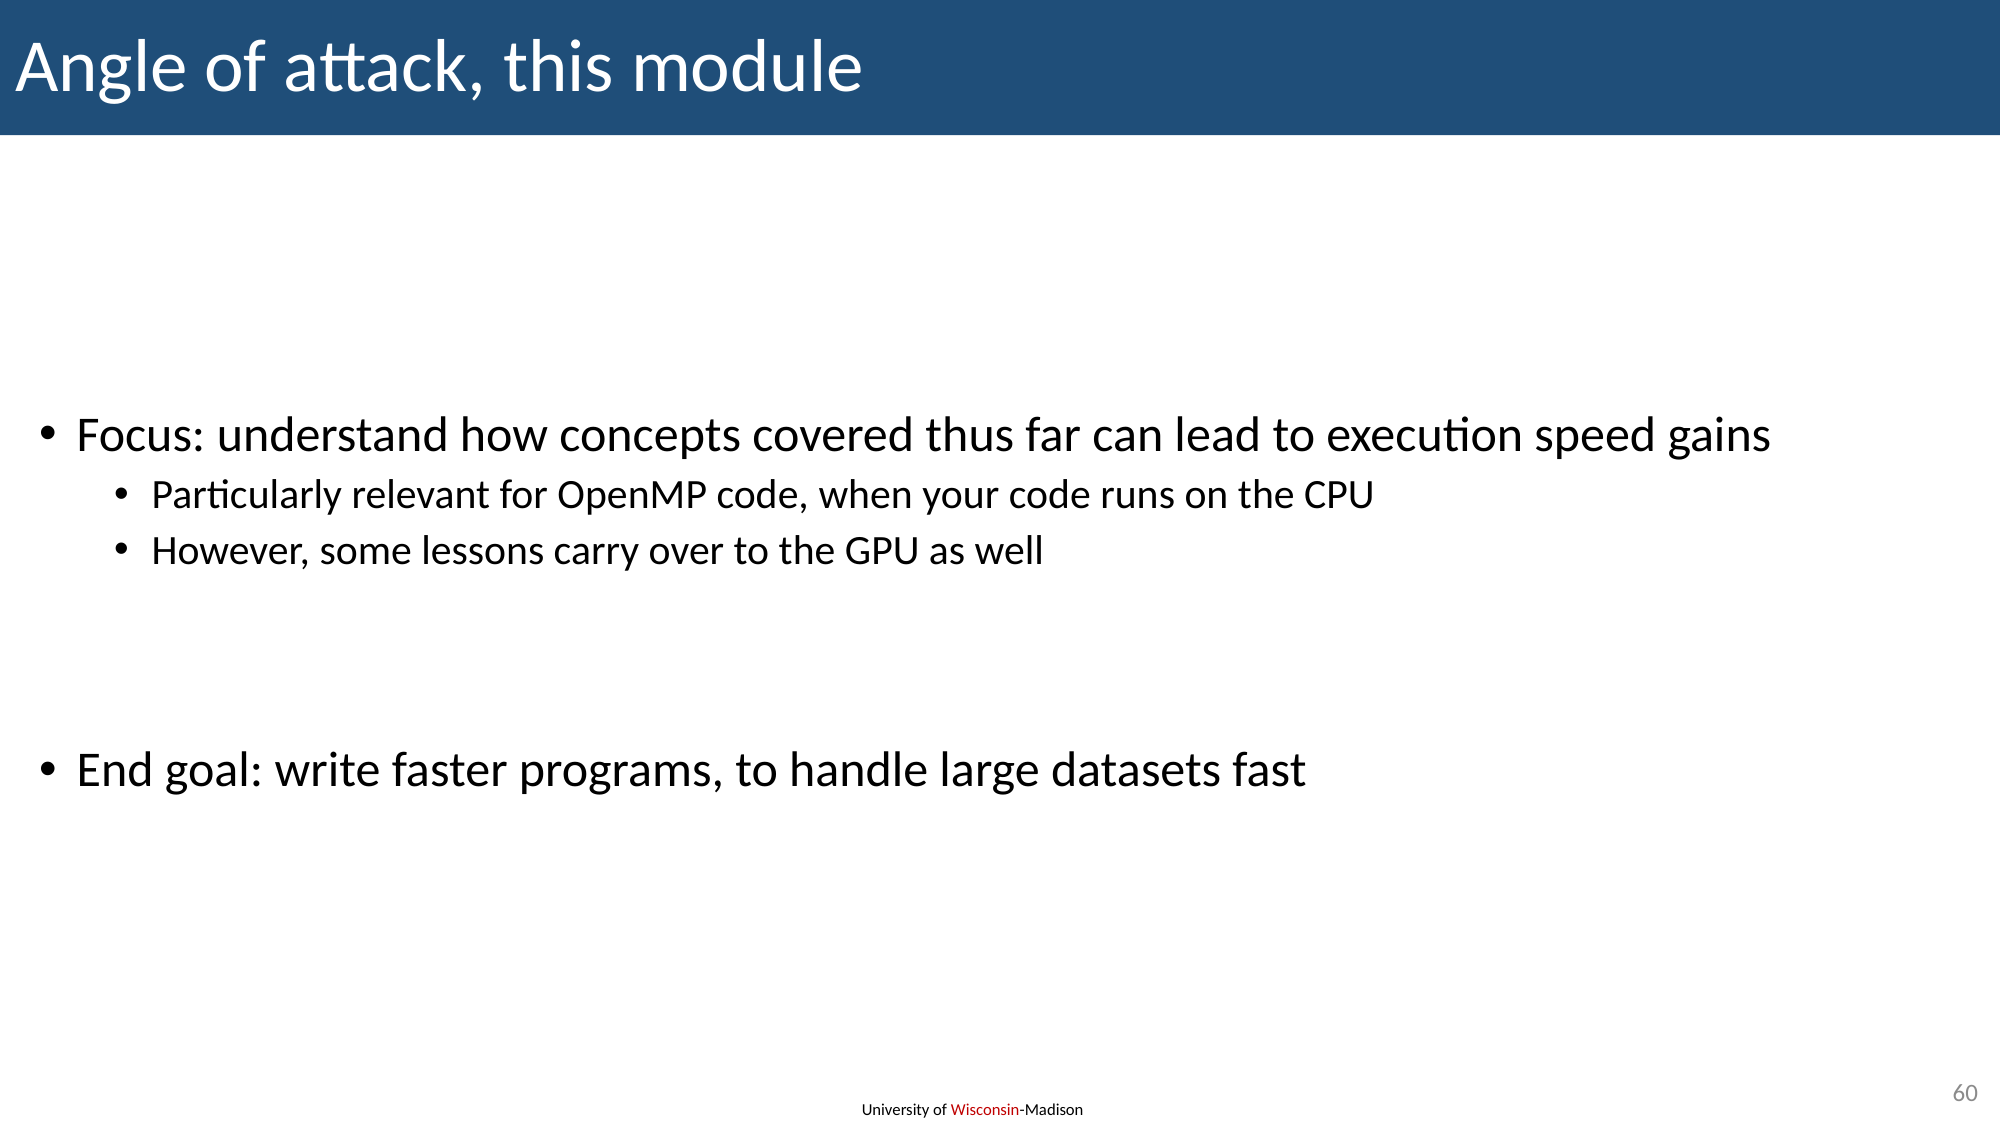

# Angle of attack, this module

Focus: understand how concepts covered thus far can lead to execution speed gains
Particularly relevant for OpenMP code, when your code runs on the CPU
However, some lessons carry over to the GPU as well

End goal: write faster programs, to handle large datasets fast

60